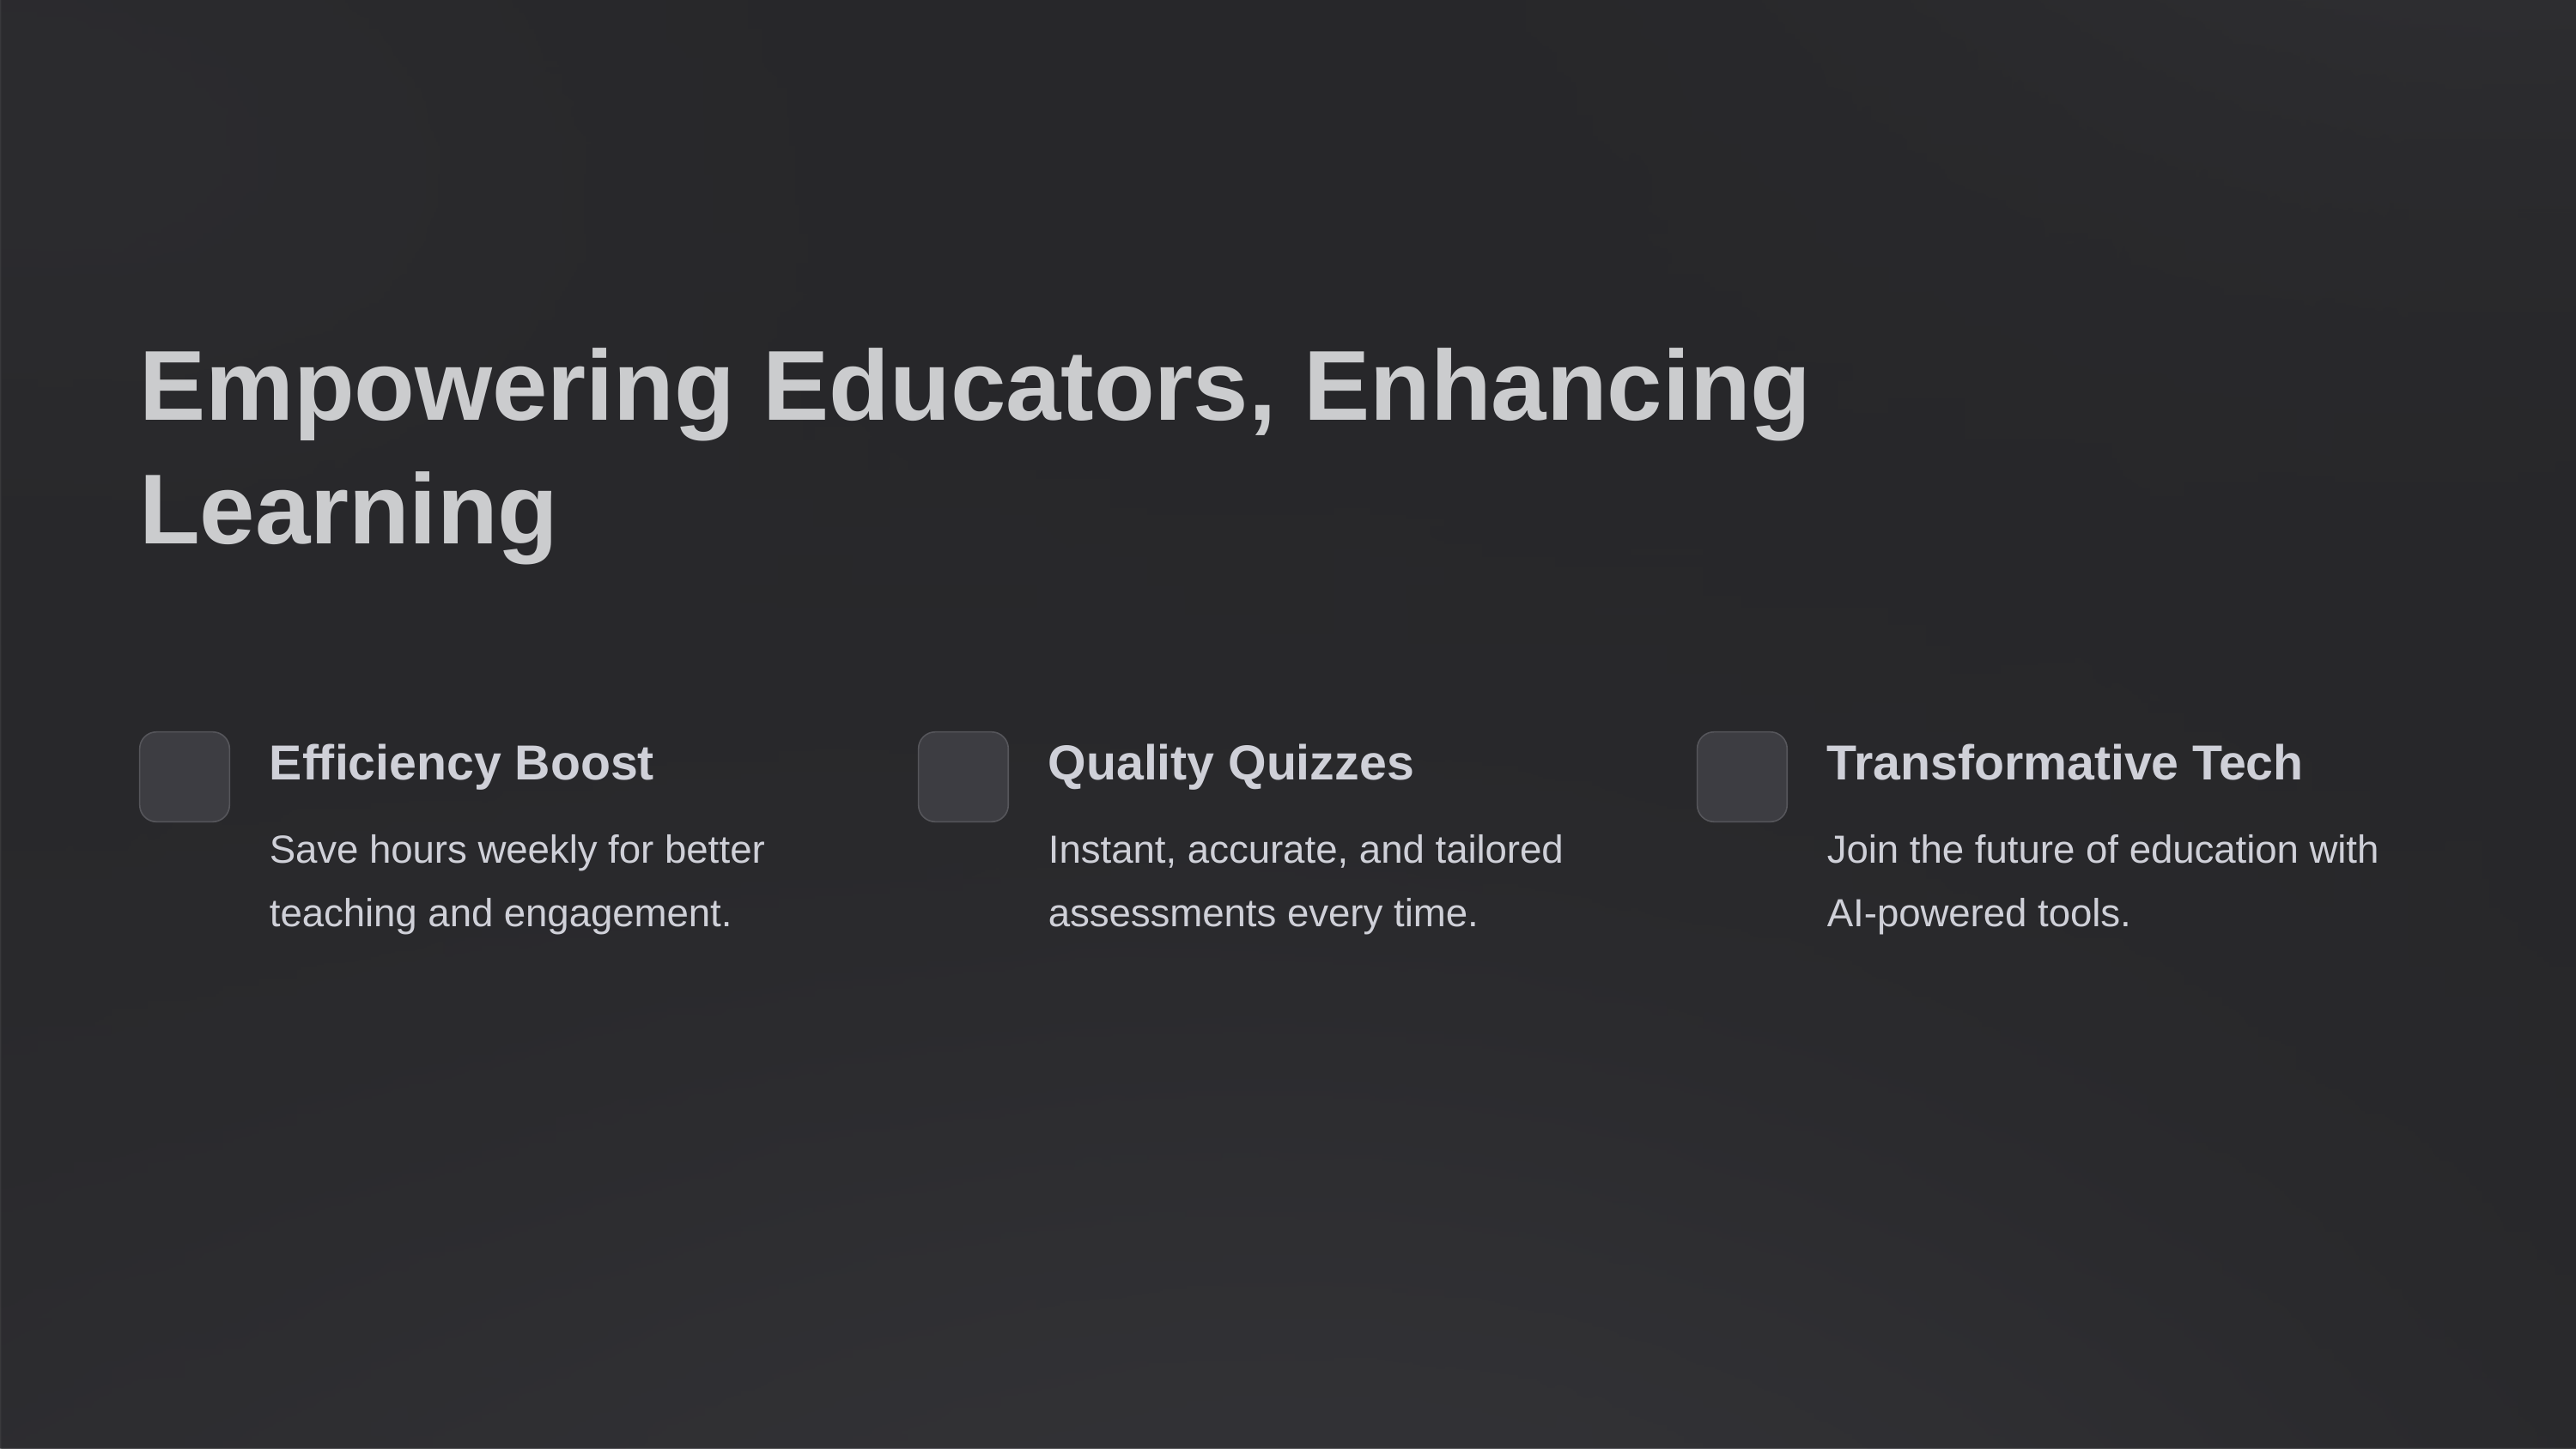

Empowering Educators, Enhancing Learning

Efficiency Boost

Quality Quizzes

Transformative Tech

Save hours weekly for better teaching and engagement.

Instant, accurate, and tailored assessments every time.

Join the future of education with AI-powered tools.